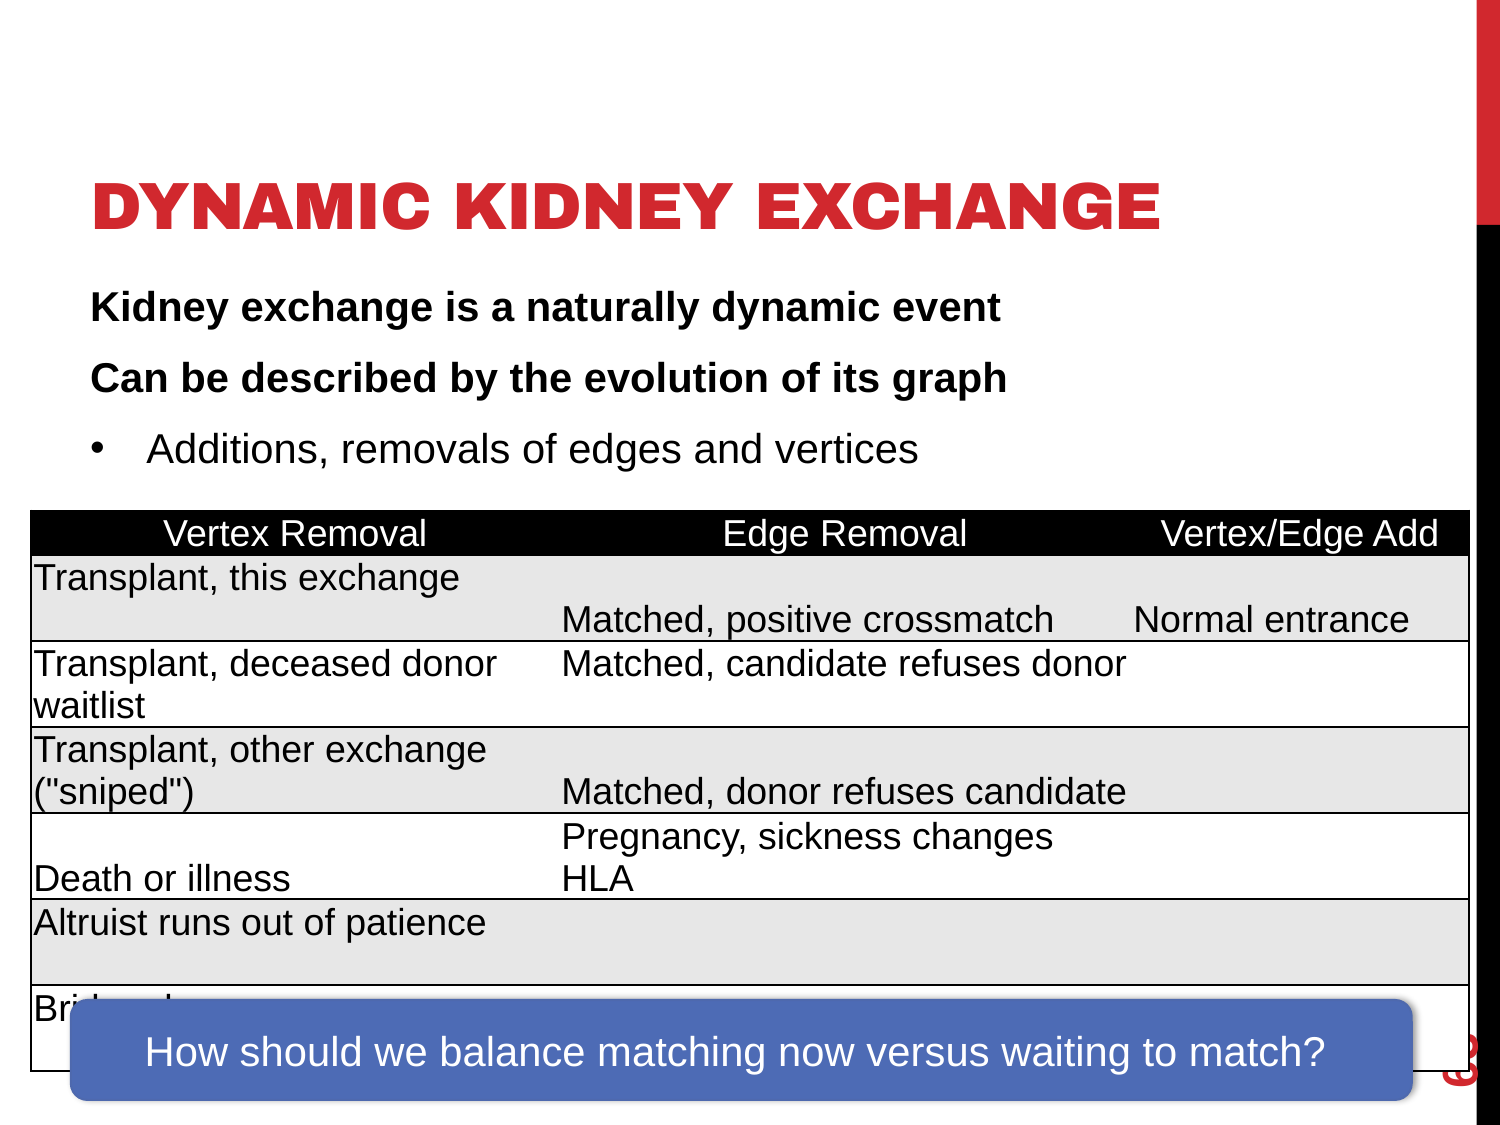

# Dynamic kidney exchange
Kidney exchange is a naturally dynamic event
Can be described by the evolution of its graph
Additions, removals of edges and vertices

| Vertex Removal | Edge Removal | Vertex/Edge Add |
| --- | --- | --- |
| Transplant, this exchange | Matched, positive crossmatch | Normal entrance |
| Transplant, deceased donor waitlist | Matched, candidate refuses donor |  |
| Transplant, other exchange ("sniped") | Matched, donor refuses candidate |  |
| Death or illness | Pregnancy, sickness changes HLA |  |
| Altruist runs out of patience |  |  |
| Bridge donor reneges |  |  |
63
How should we balance matching now versus waiting to match?